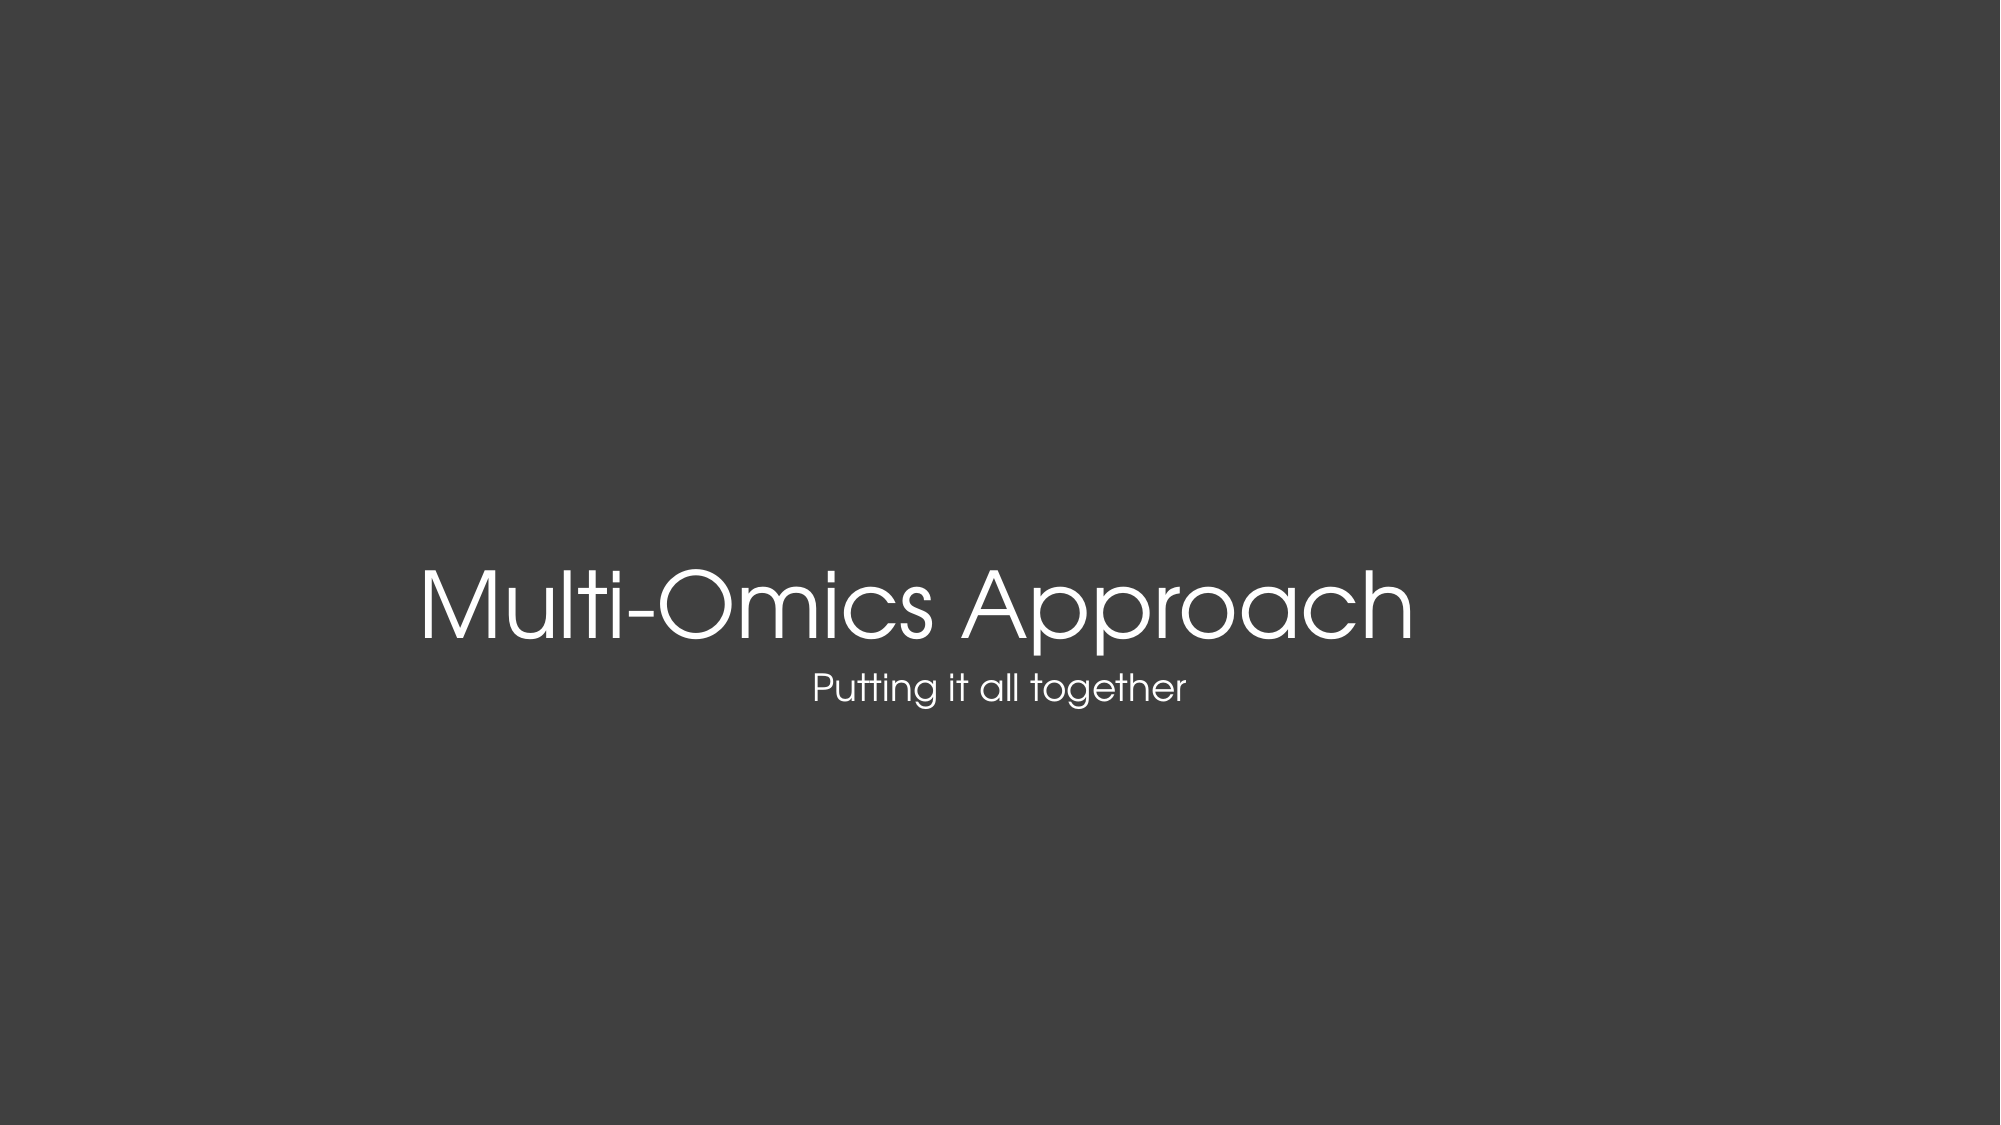

# Multi-Omics Approach
Putting it all together